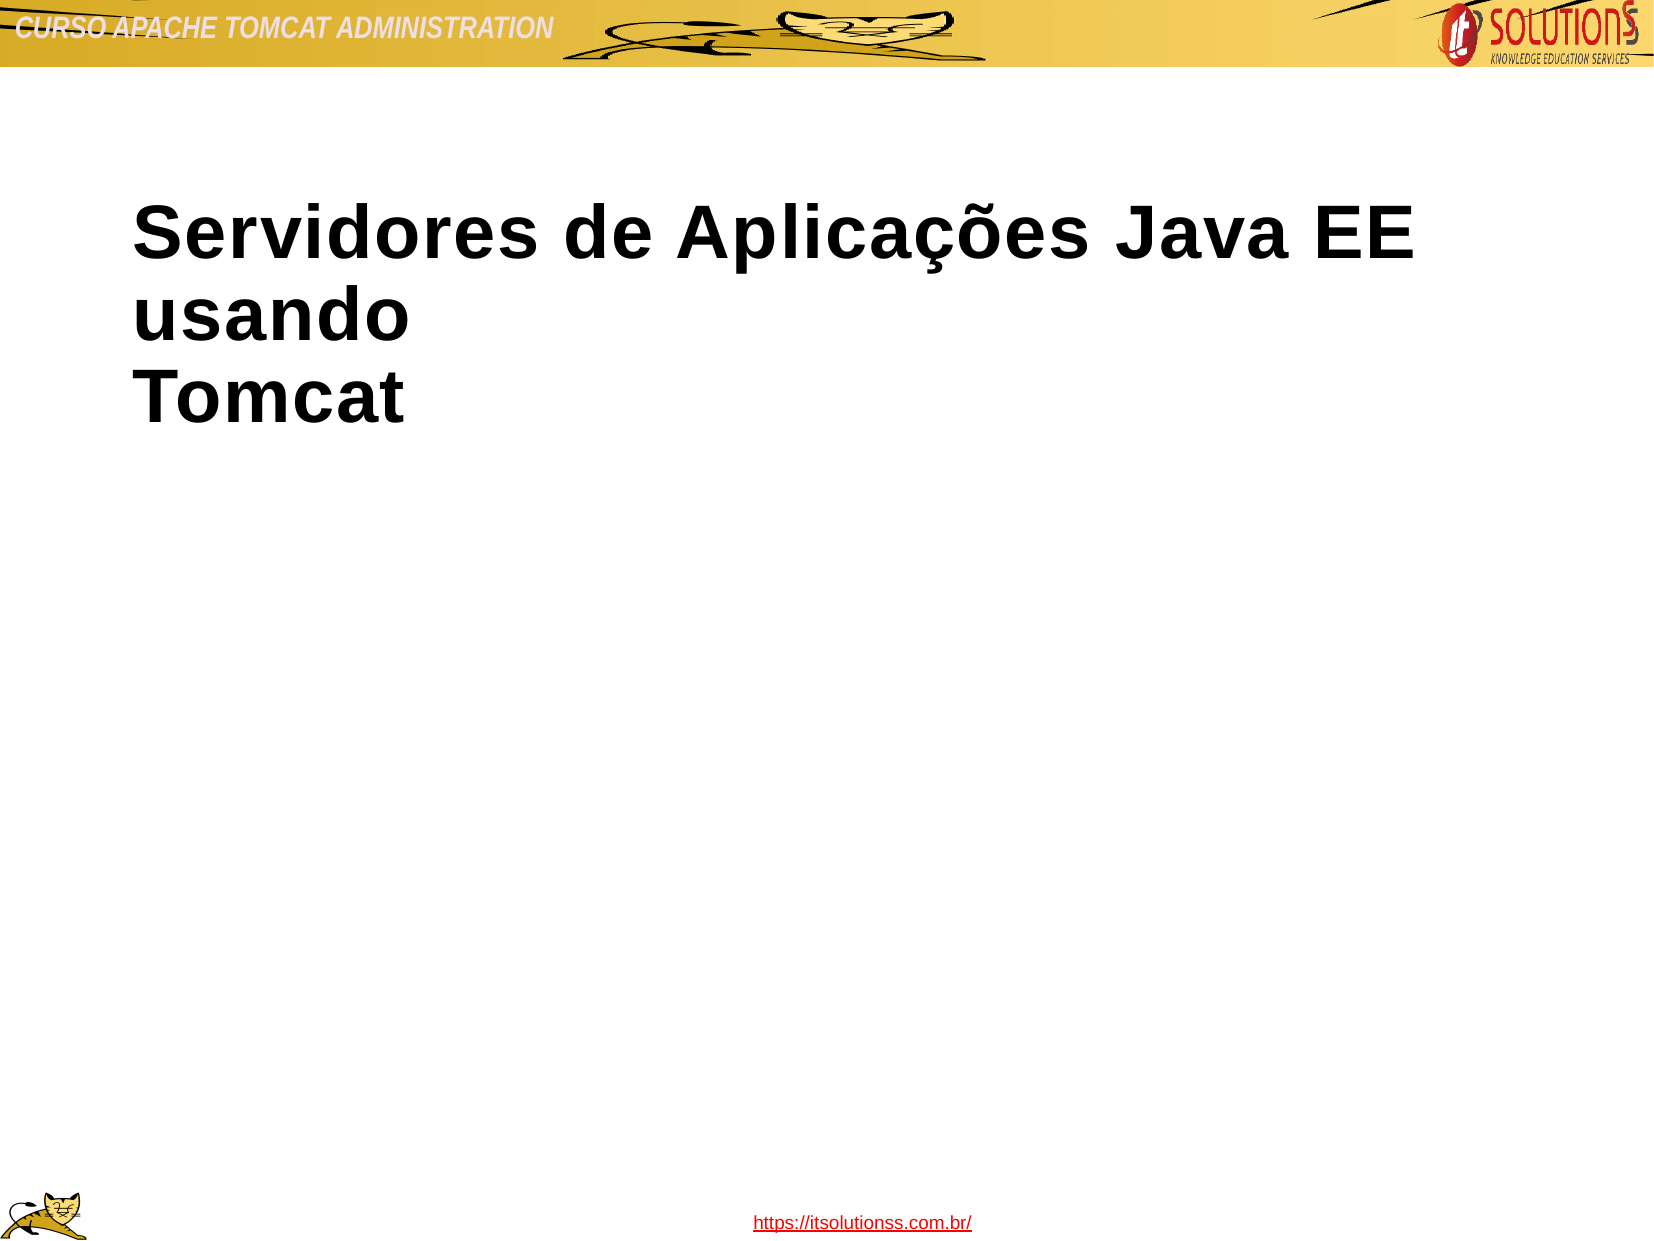

Servidores de Aplicações Java EE usando
Tomcat
Capítulo 4
Instalação de Aplicações no Tomcat